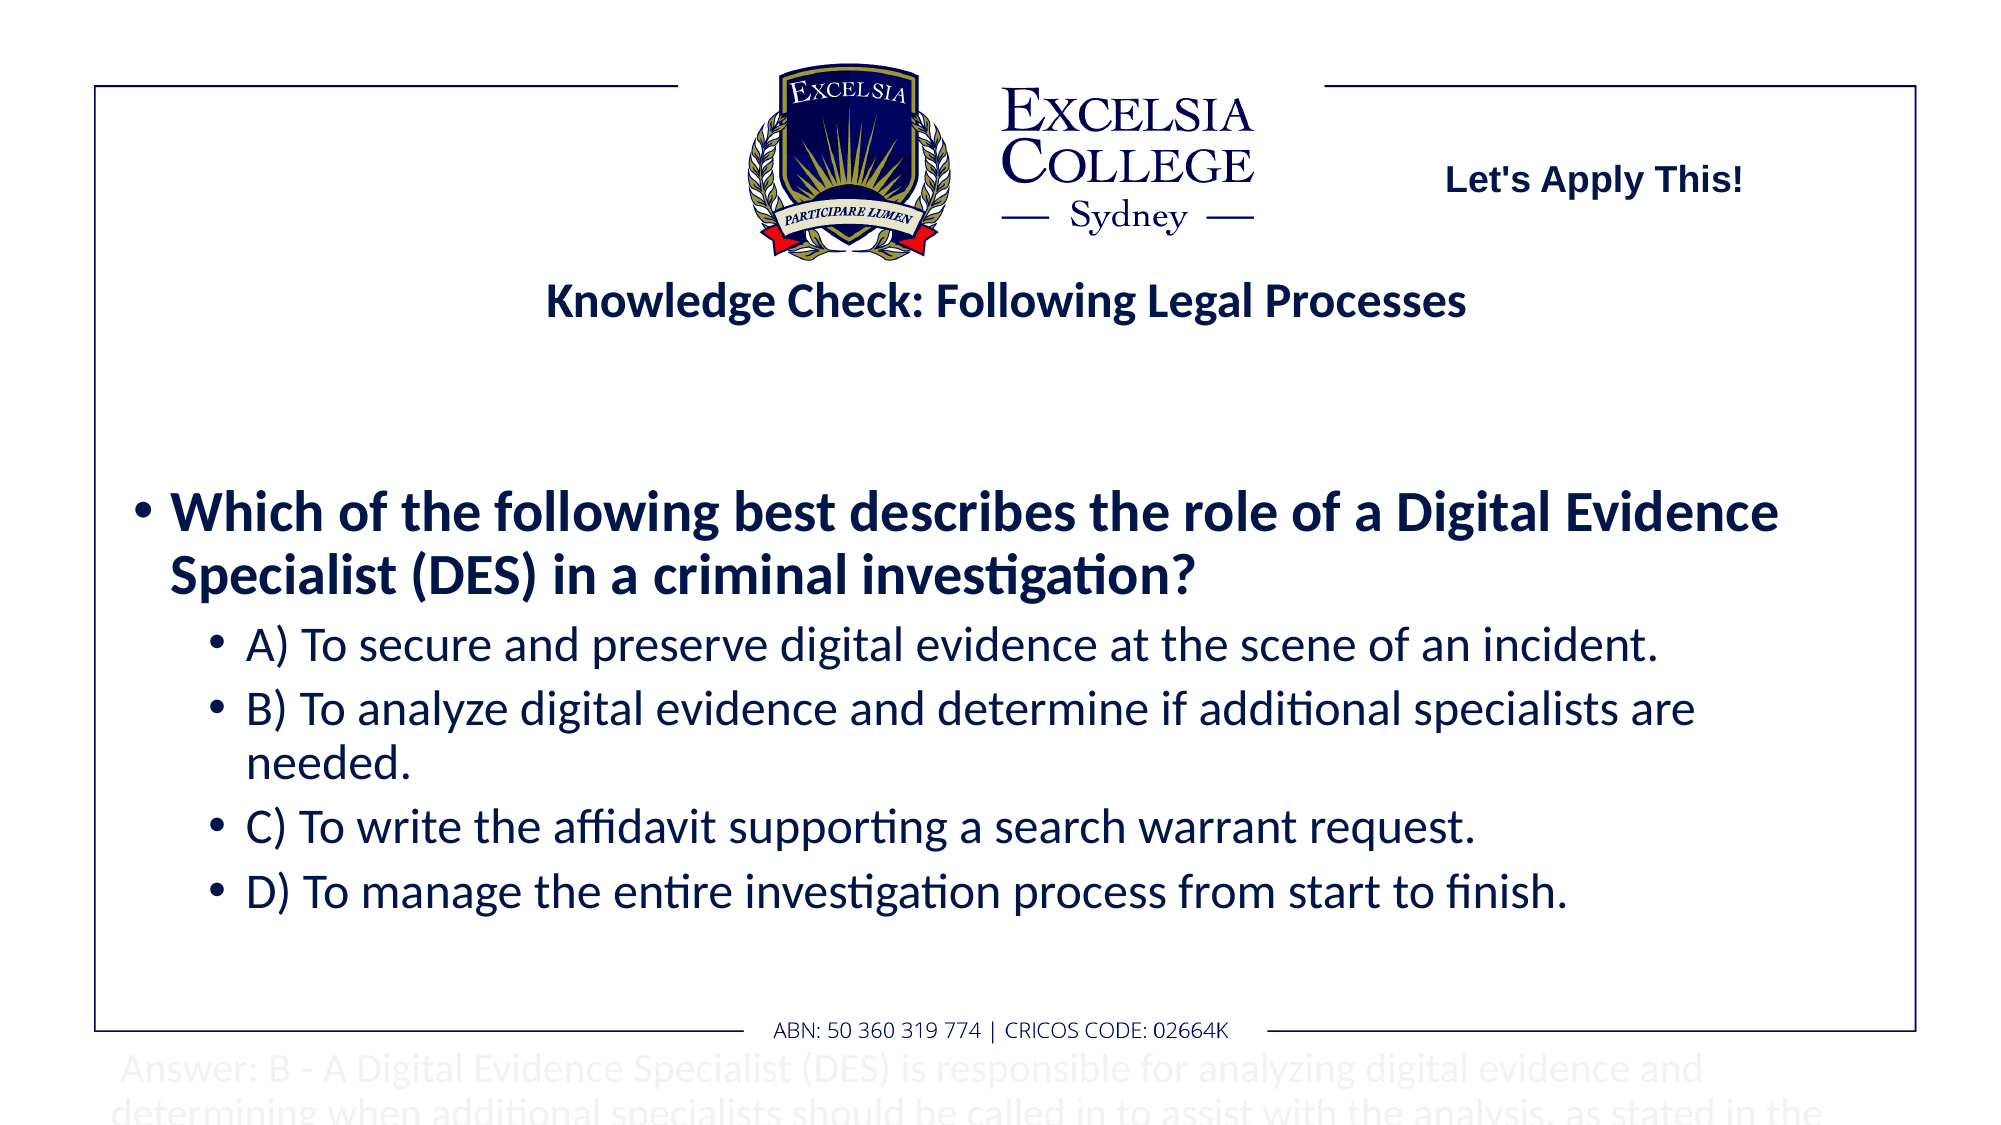

Let's Apply This!
# Knowledge Check: Following Legal Processes

Which of the following best describes the role of a Digital Evidence Specialist (DES) in a criminal investigation?
A) To secure and preserve digital evidence at the scene of an incident.
B) To analyze digital evidence and determine if additional specialists are needed.
C) To write the affidavit supporting a search warrant request.
D) To manage the entire investigation process from start to finish.

 Answer: B - A Digital Evidence Specialist (DES) is responsible for analyzing digital evidence and determining when additional specialists should be called in to assist with the analysis, as stated in the text.